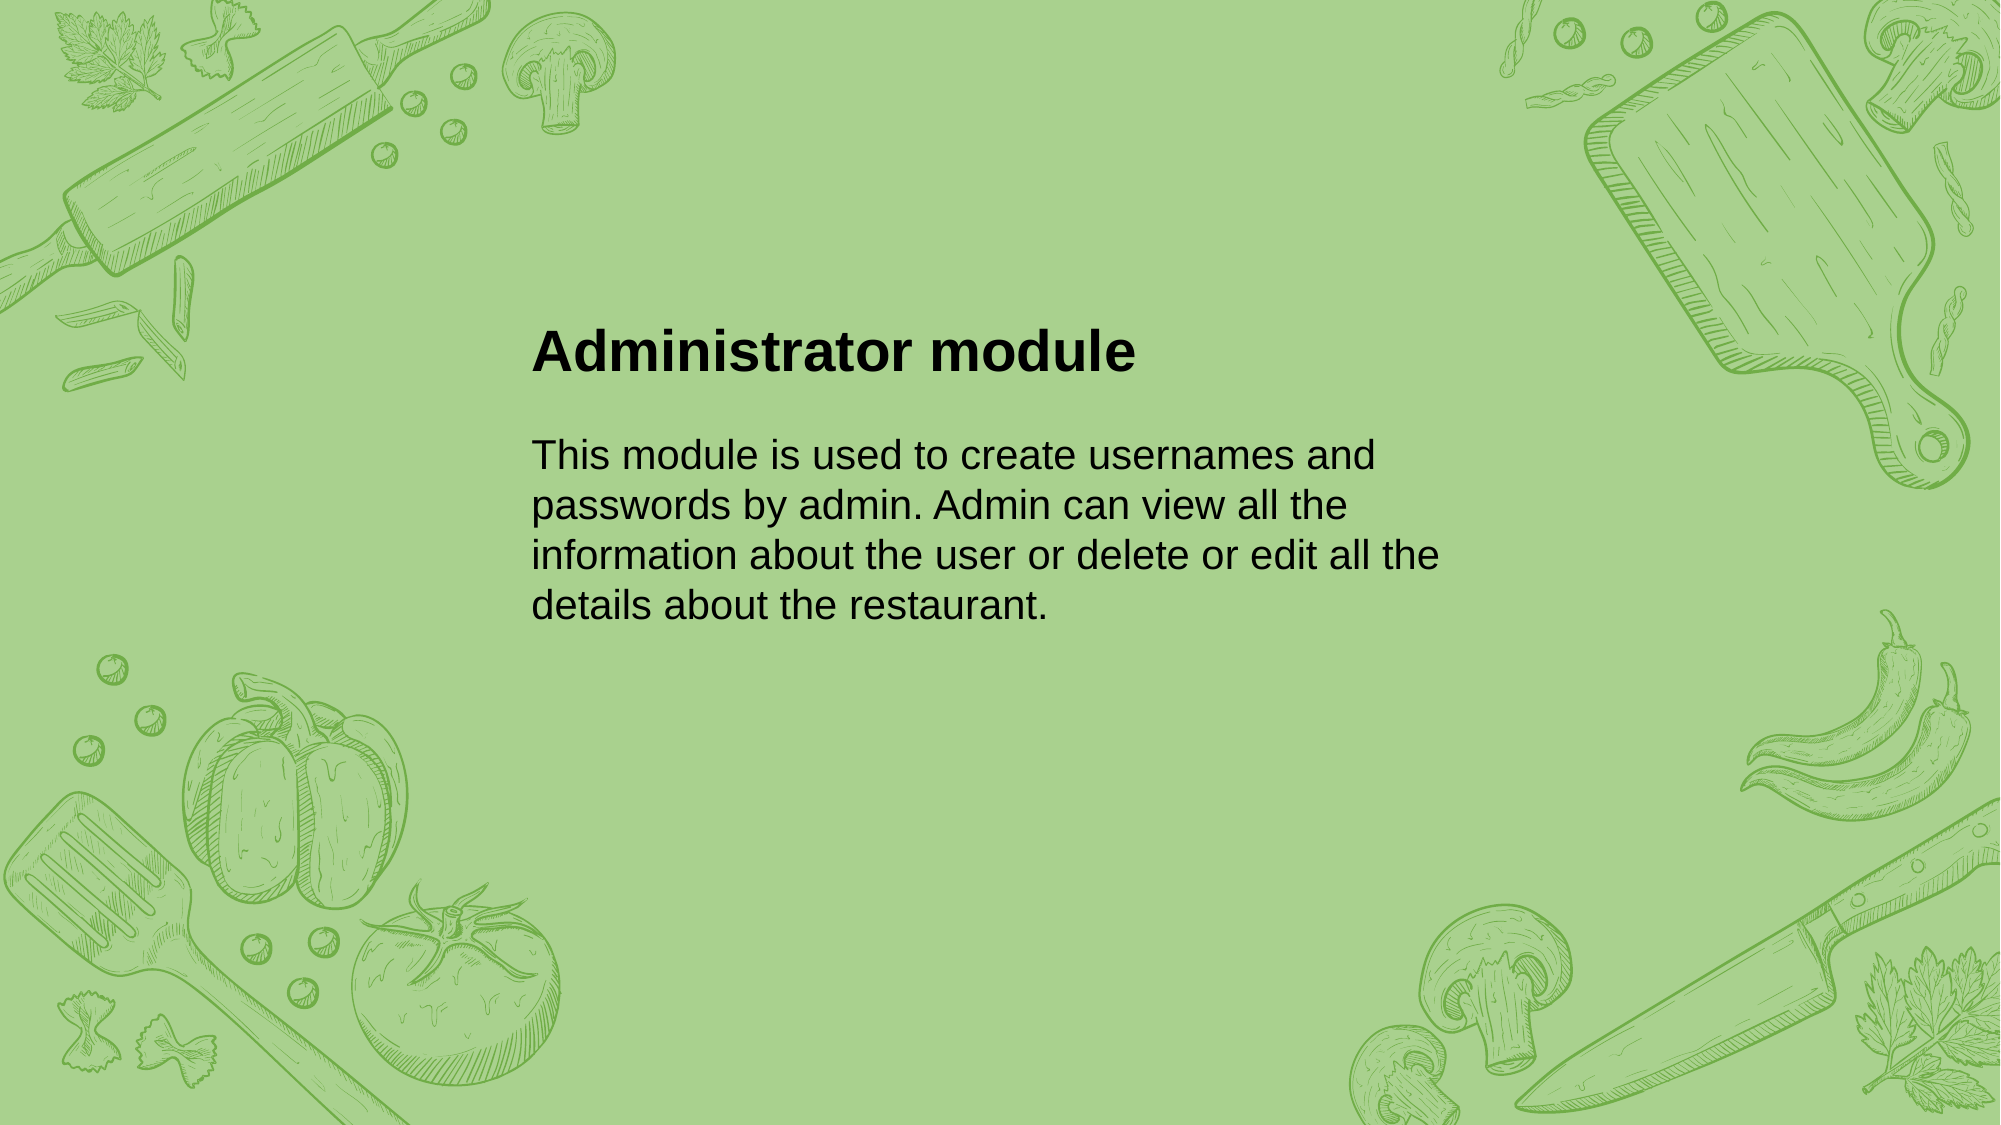

Administrator module
This module is used to create usernames and passwords by admin. Admin can view all the
information about the user or delete or edit all the details about the restaurant.